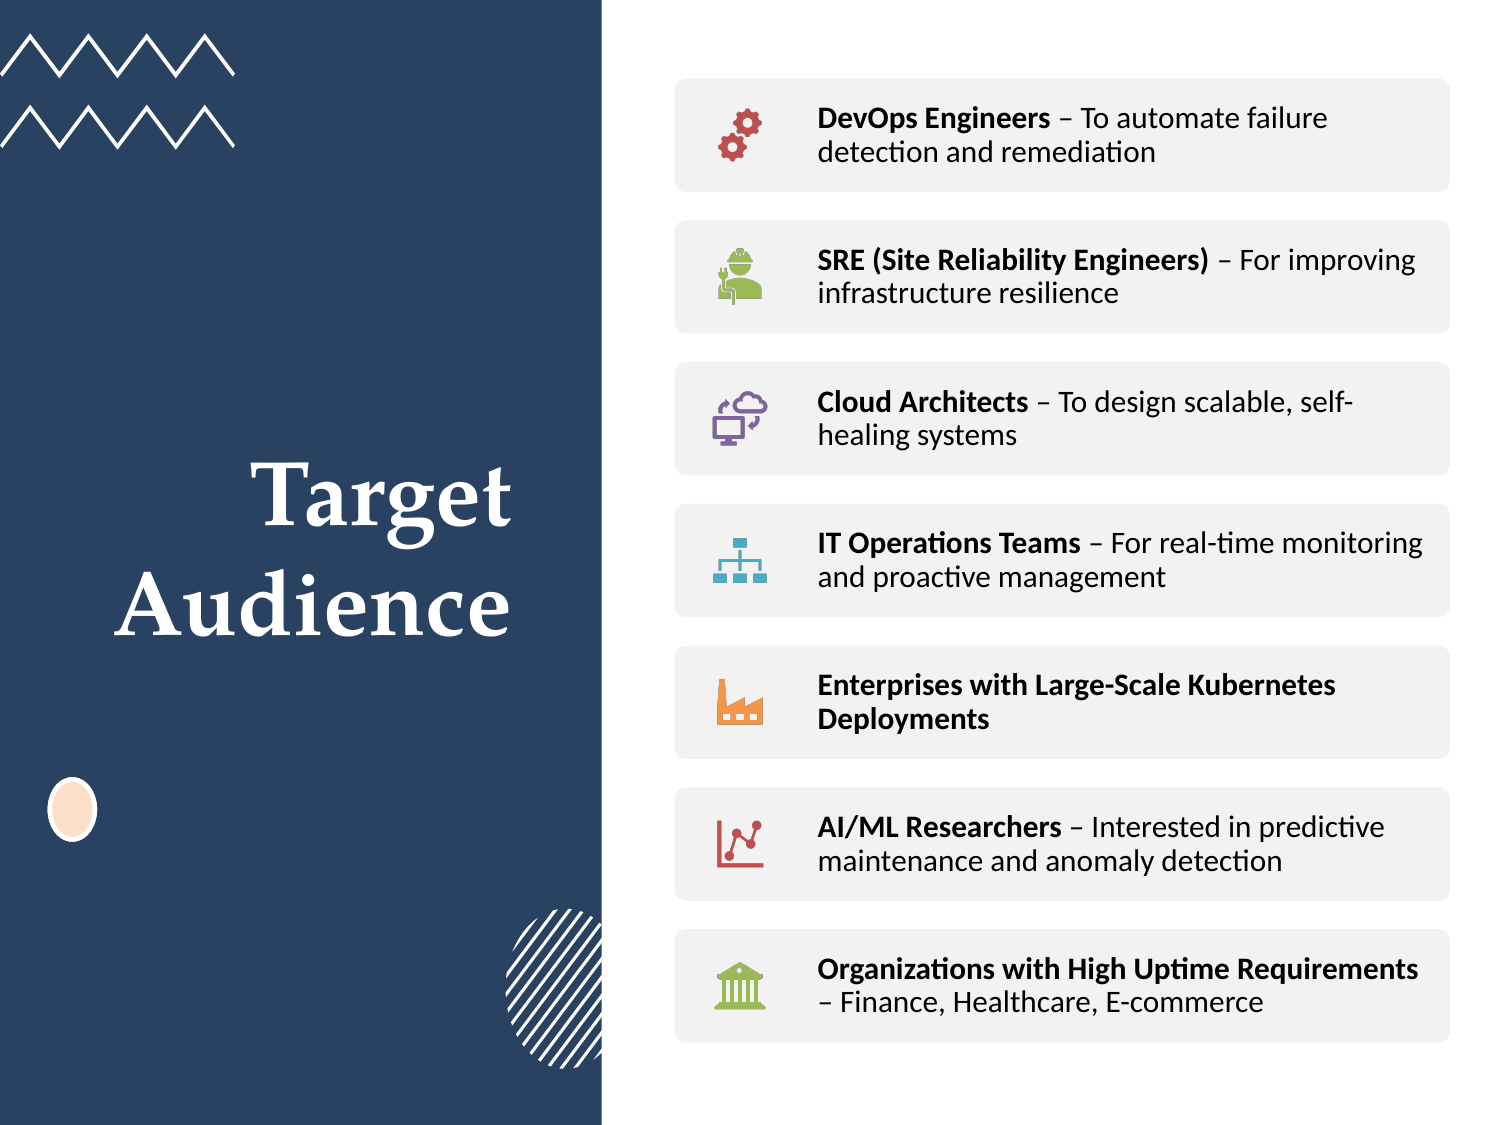

DevOps Engineers – To automate failure detection and remediation
SRE (Site Reliability Engineers) – For improving infrastructure resilience
Cloud Architects – To design scalable, self-healing systems
IT Operations Teams – For real-time monitoring and proactive management
Enterprises with Large-Scale Kubernetes Deployments
AI/ML Researchers – Interested in predictive maintenance and anomaly detection
Organizations with High Uptime Requirements – Finance, Healthcare, E-commerce
# Target Audience